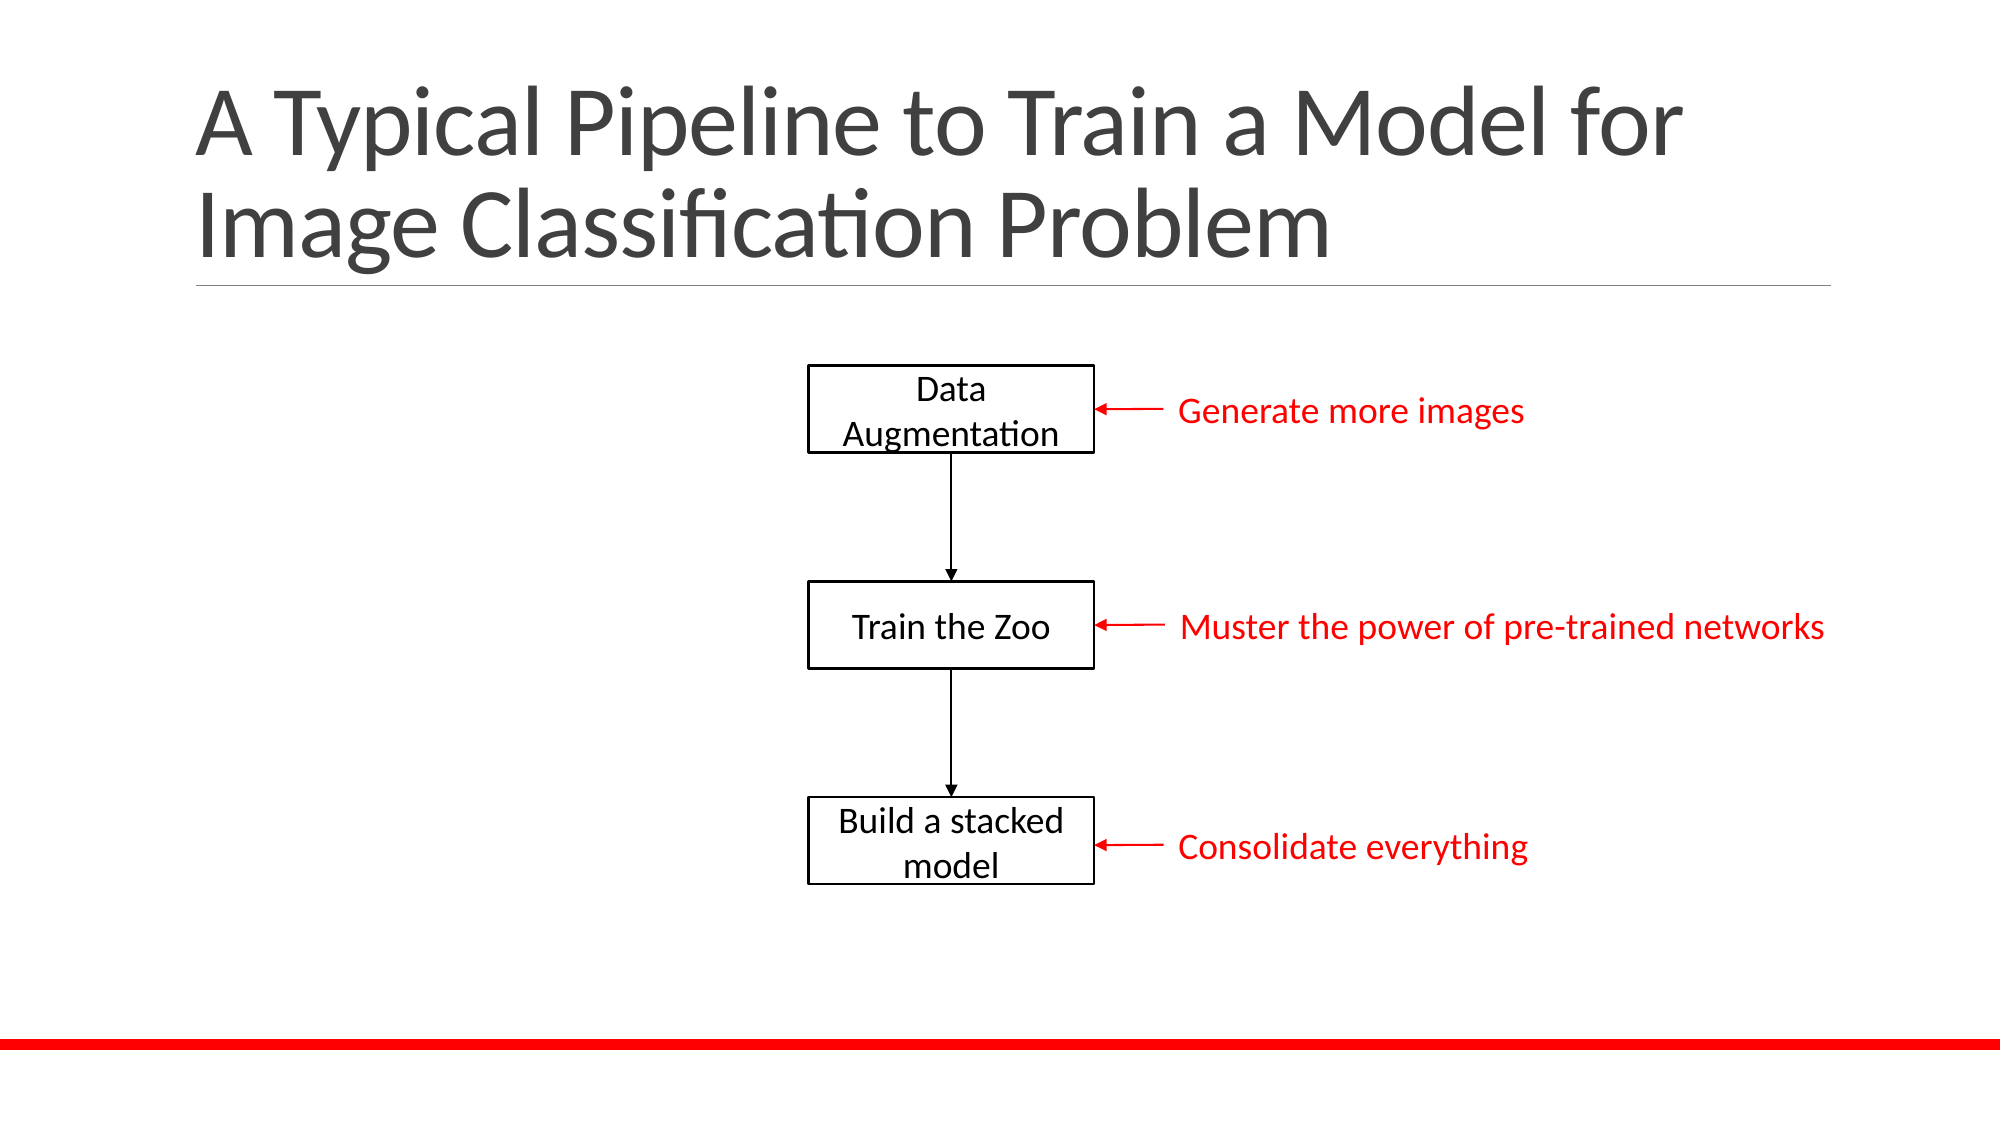

# A Typical Pipeline to Train a Model for Image Classification Problem
Data Augmentation
Generate more images
Train the Zoo
Muster the power of pre-trained networks
Build a stacked model
Consolidate everything